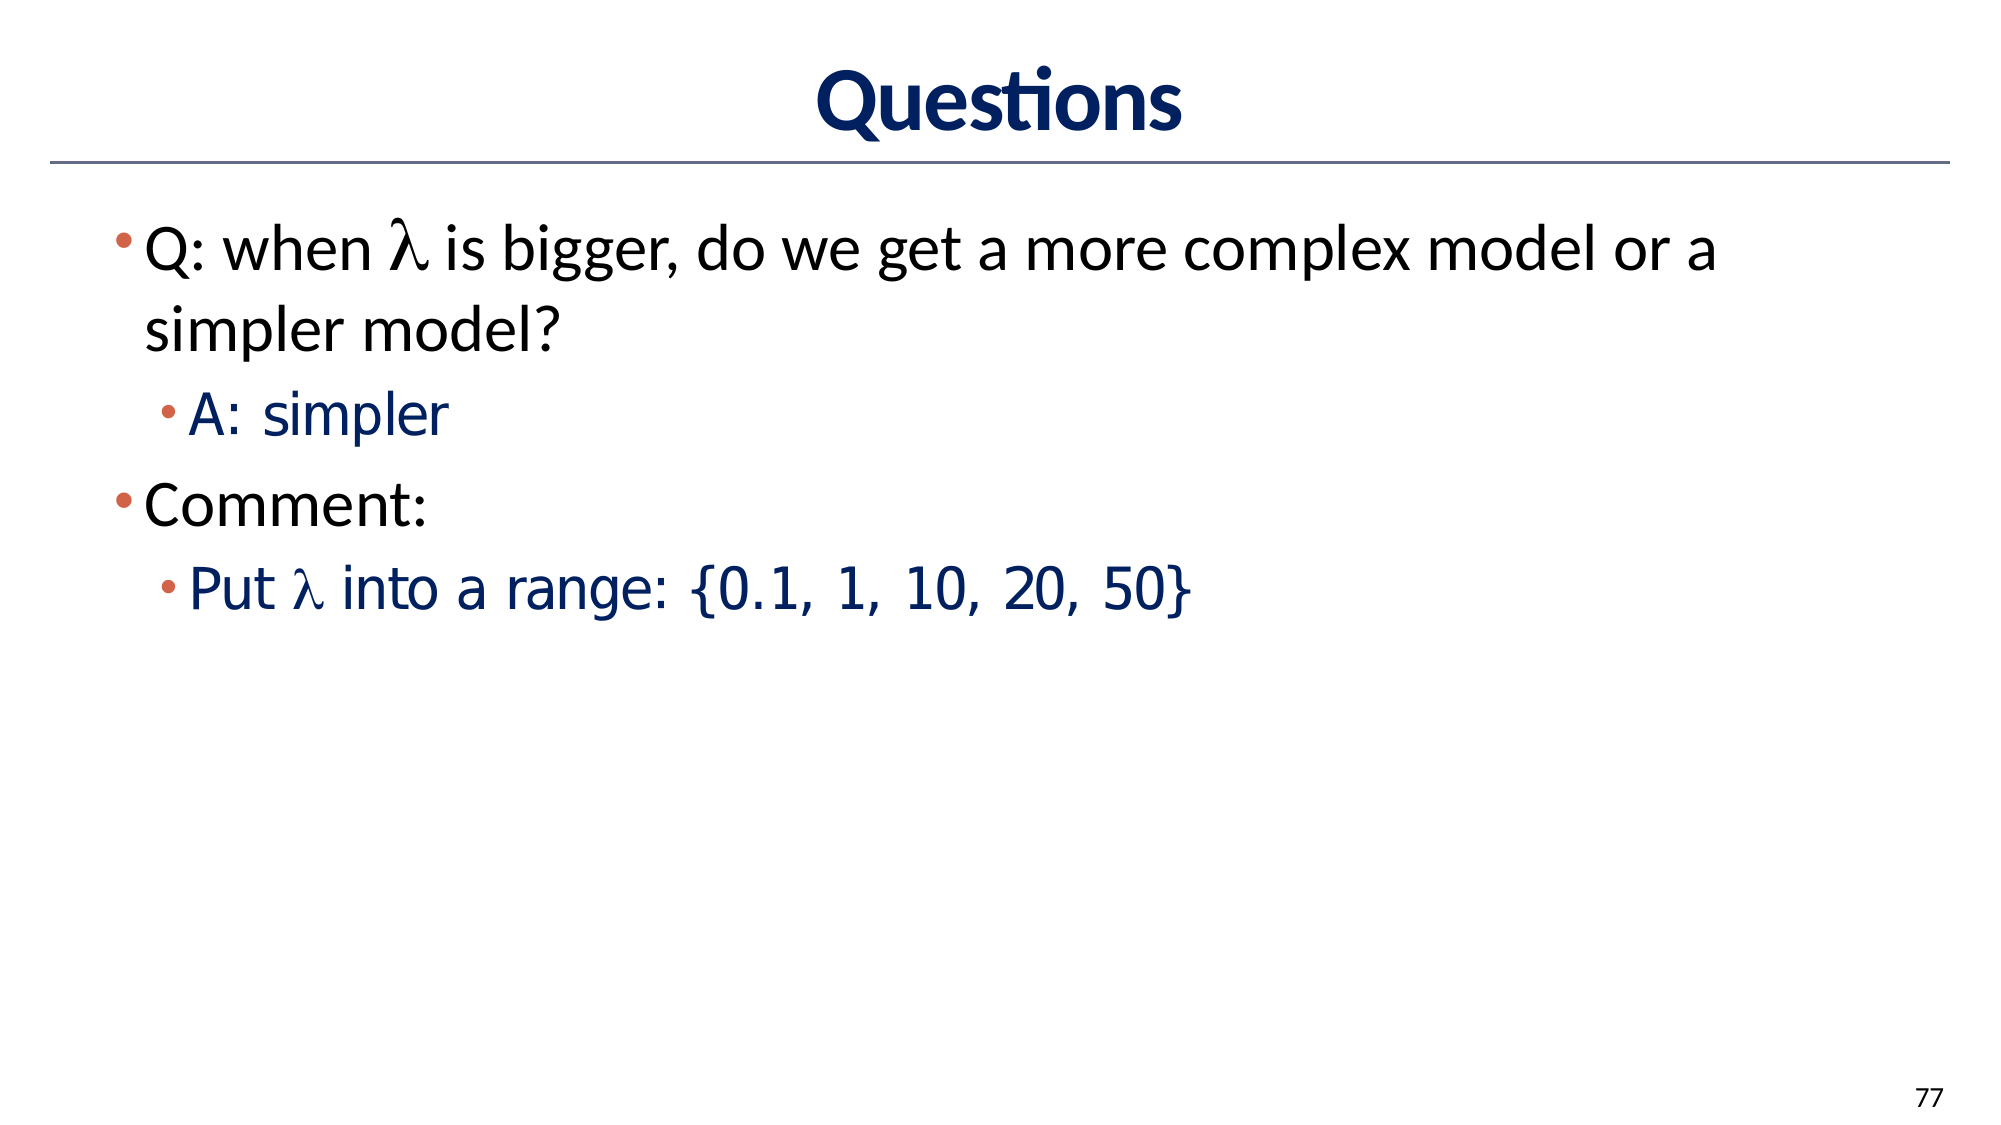

# Questions
Q: when λ is bigger, do we get a more complex model or a simpler model?
A: simpler
Comment:
Put λ into a range: {0.1, 1, 10, 20, 50}
77